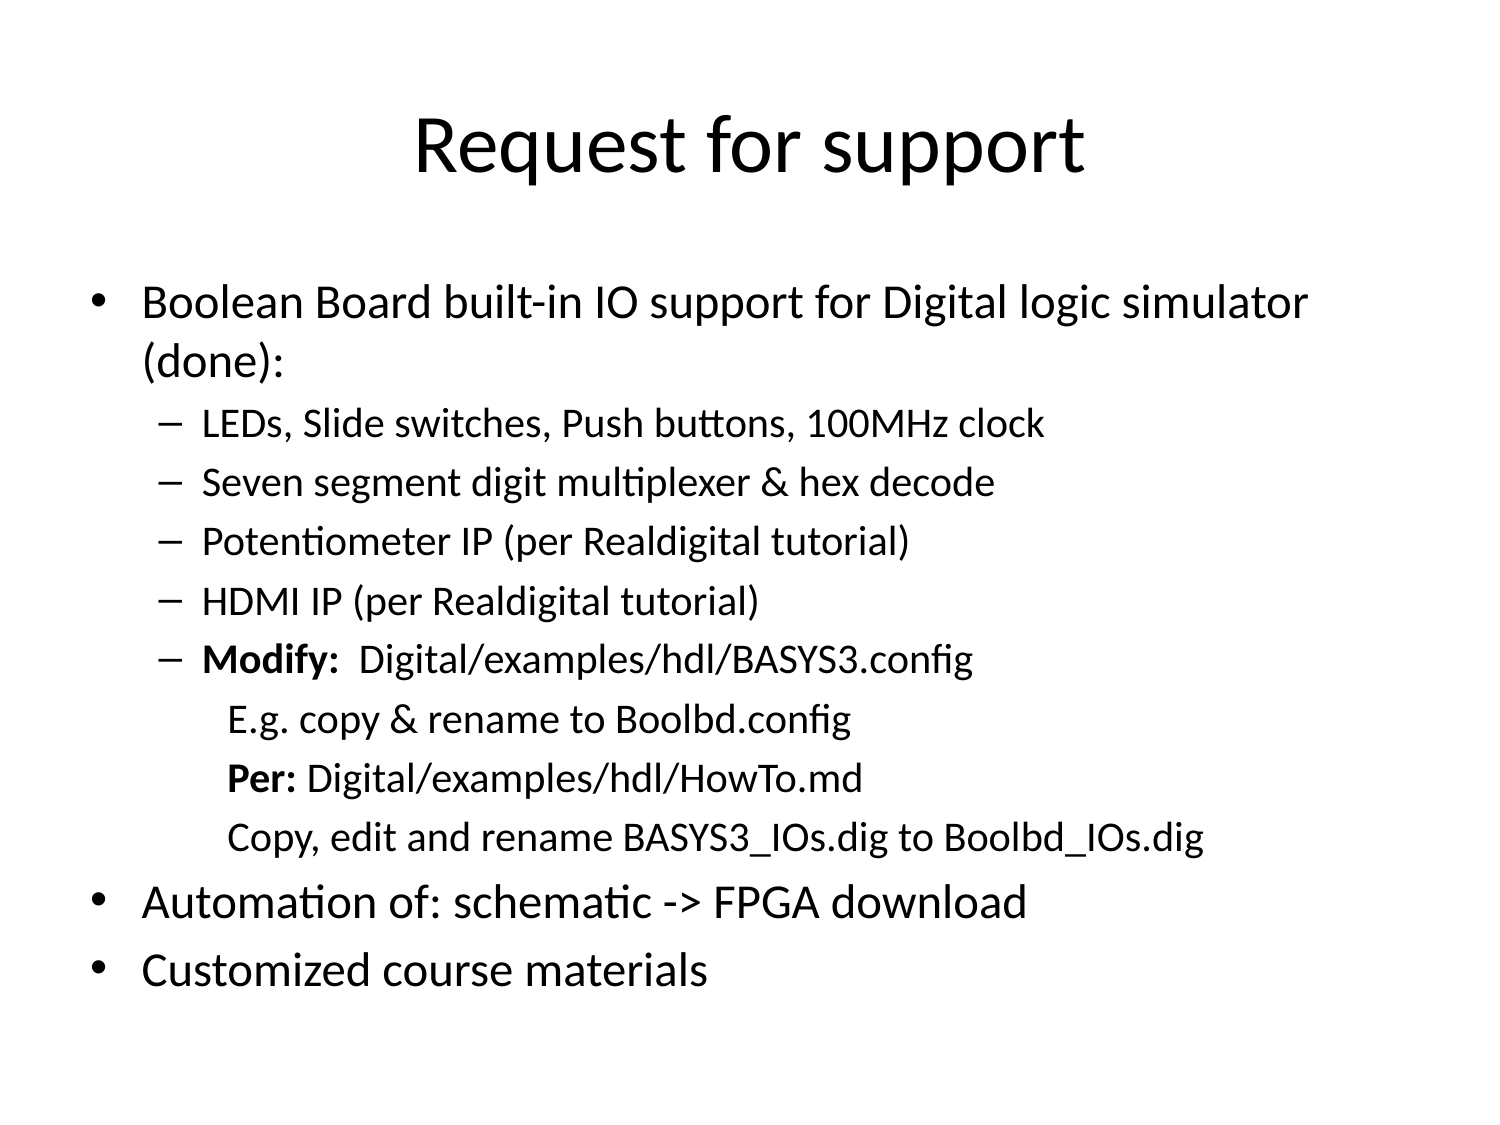

# Request for support
Boolean Board built-in IO support for Digital logic simulator (done):
LEDs, Slide switches, Push buttons, 100MHz clock
Seven segment digit multiplexer & hex decode
Potentiometer IP (per Realdigital tutorial)
HDMI IP (per Realdigital tutorial)
Modify:  Digital/examples/hdl/BASYS3.config
E.g. copy & rename to Boolbd.config
Per: Digital/examples/hdl/HowTo.md
Copy, edit and rename BASYS3_IOs.dig to Boolbd_IOs.dig
Automation of: schematic -> FPGA download
Customized course materials